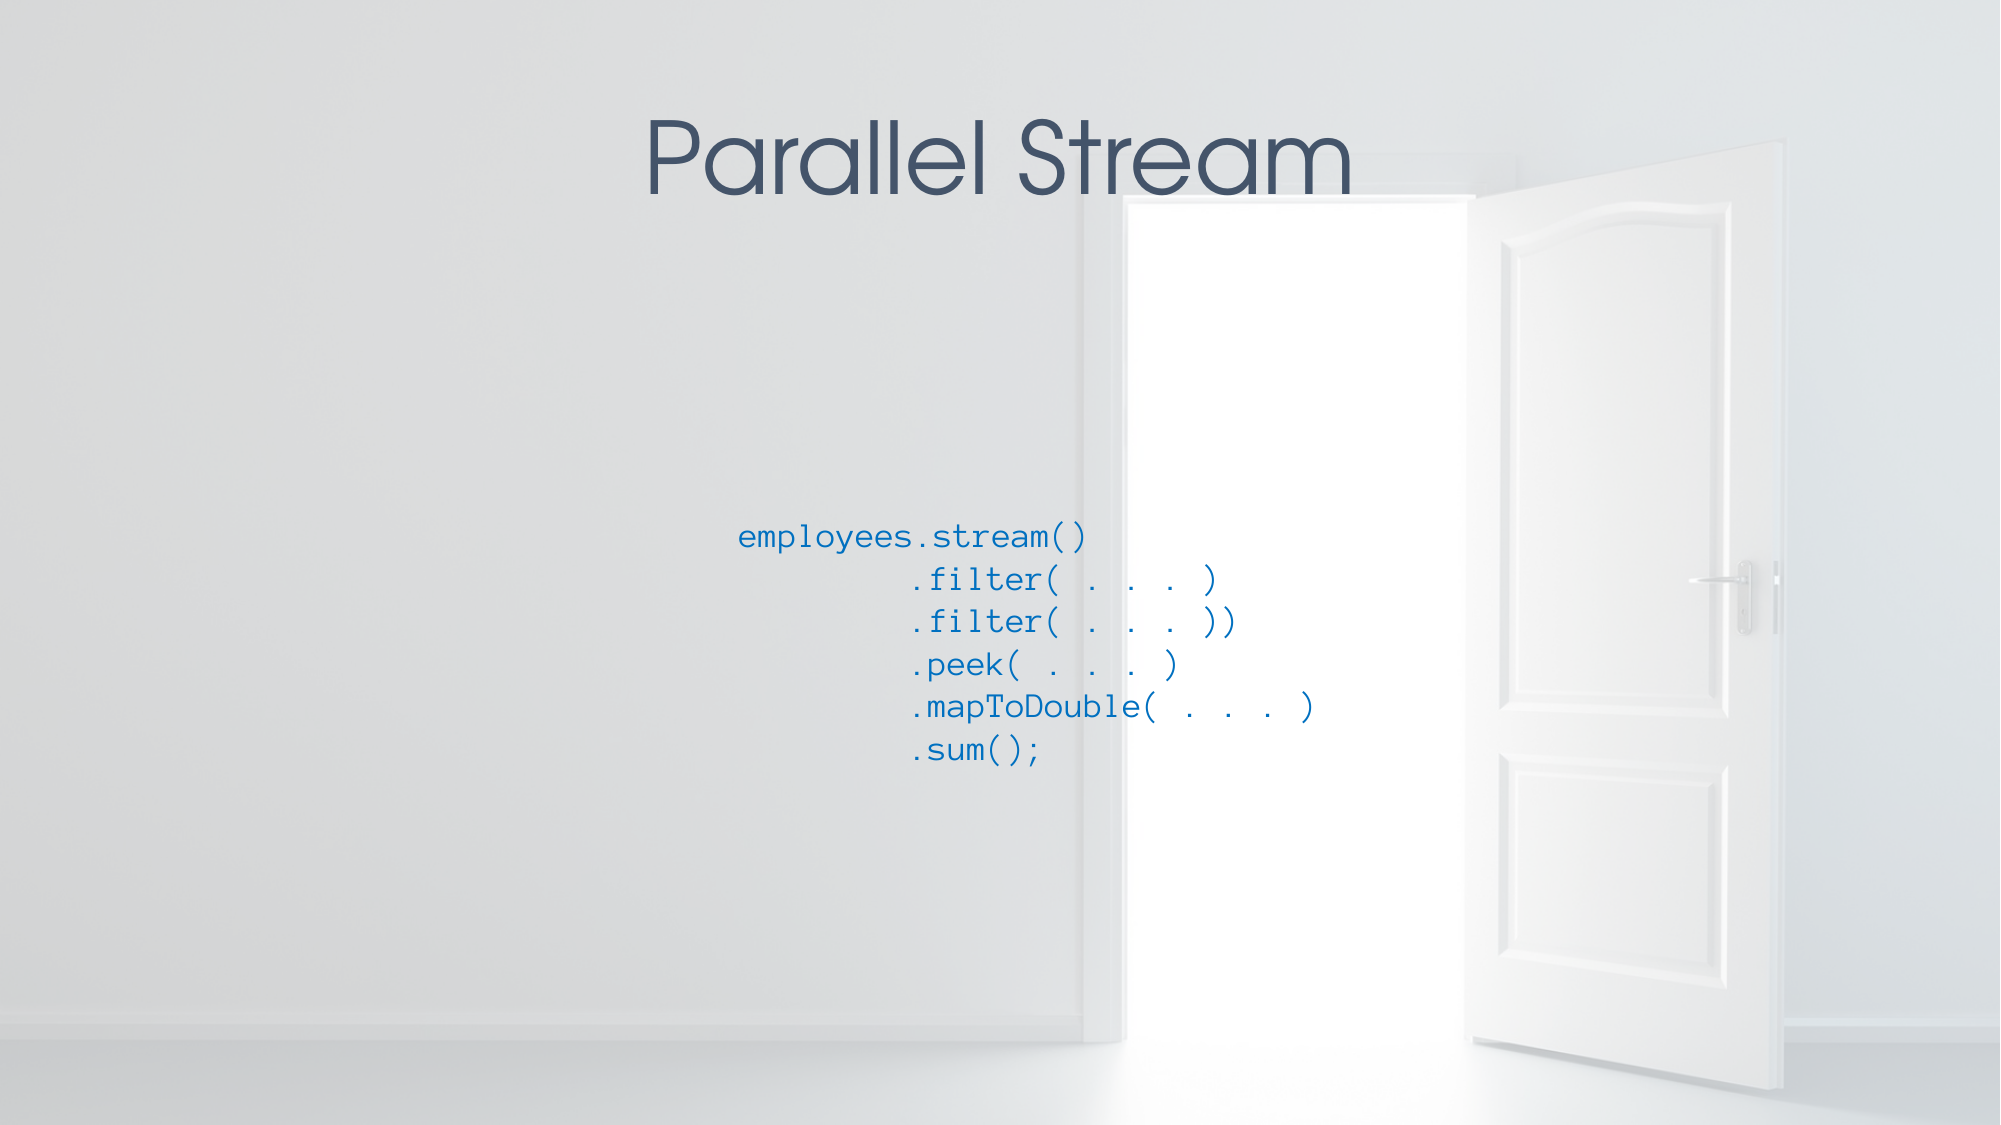

# Parallel Stream
employees.stream()
 	 .filter( . . . )
	 .filter( . . . ))
	 .peek( . . . )
	 .mapToDouble( . . . )
	 .sum();